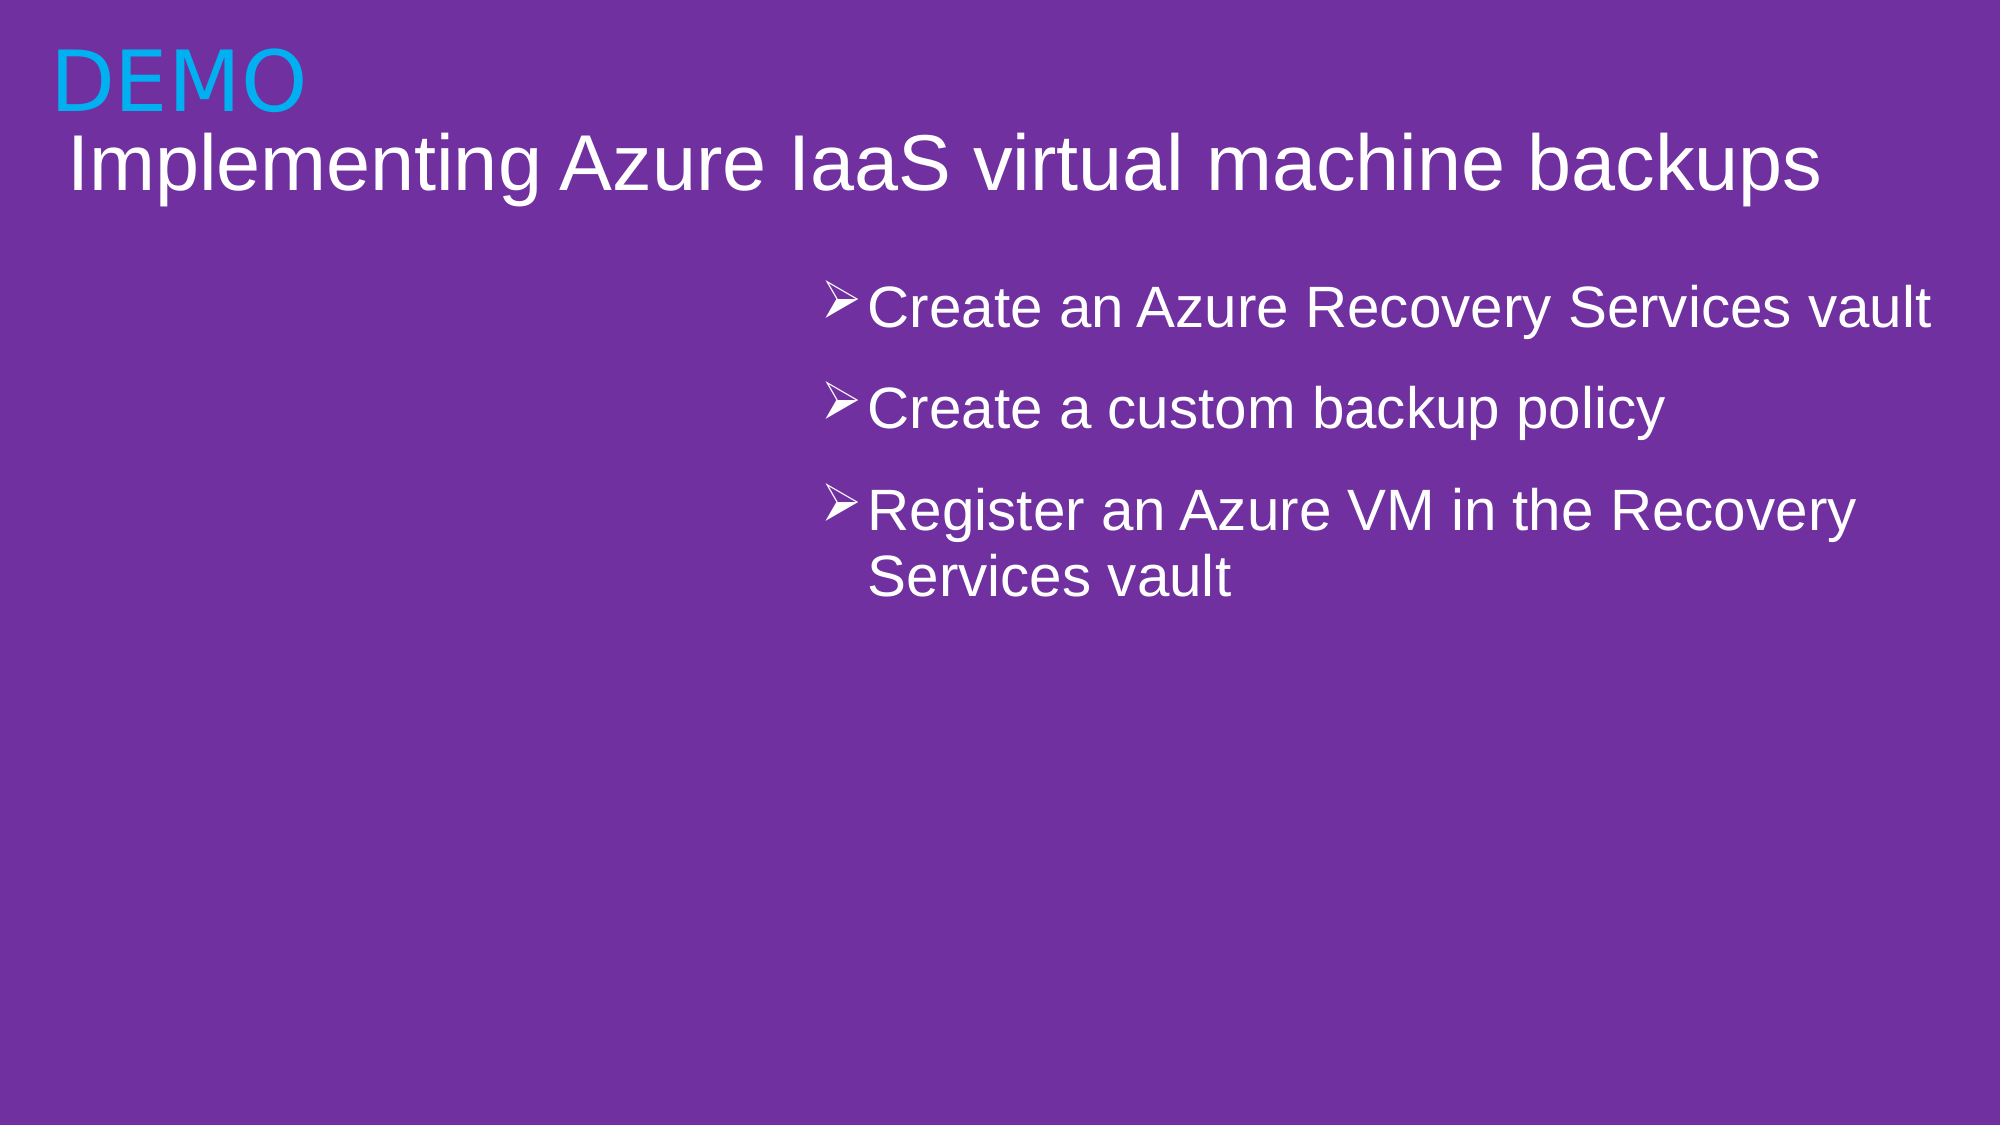

# Implementing Azure IaaS virtual machine backups
Create an Azure Recovery Services vault
Create a custom backup policy
Register an Azure VM in the Recovery Services vault